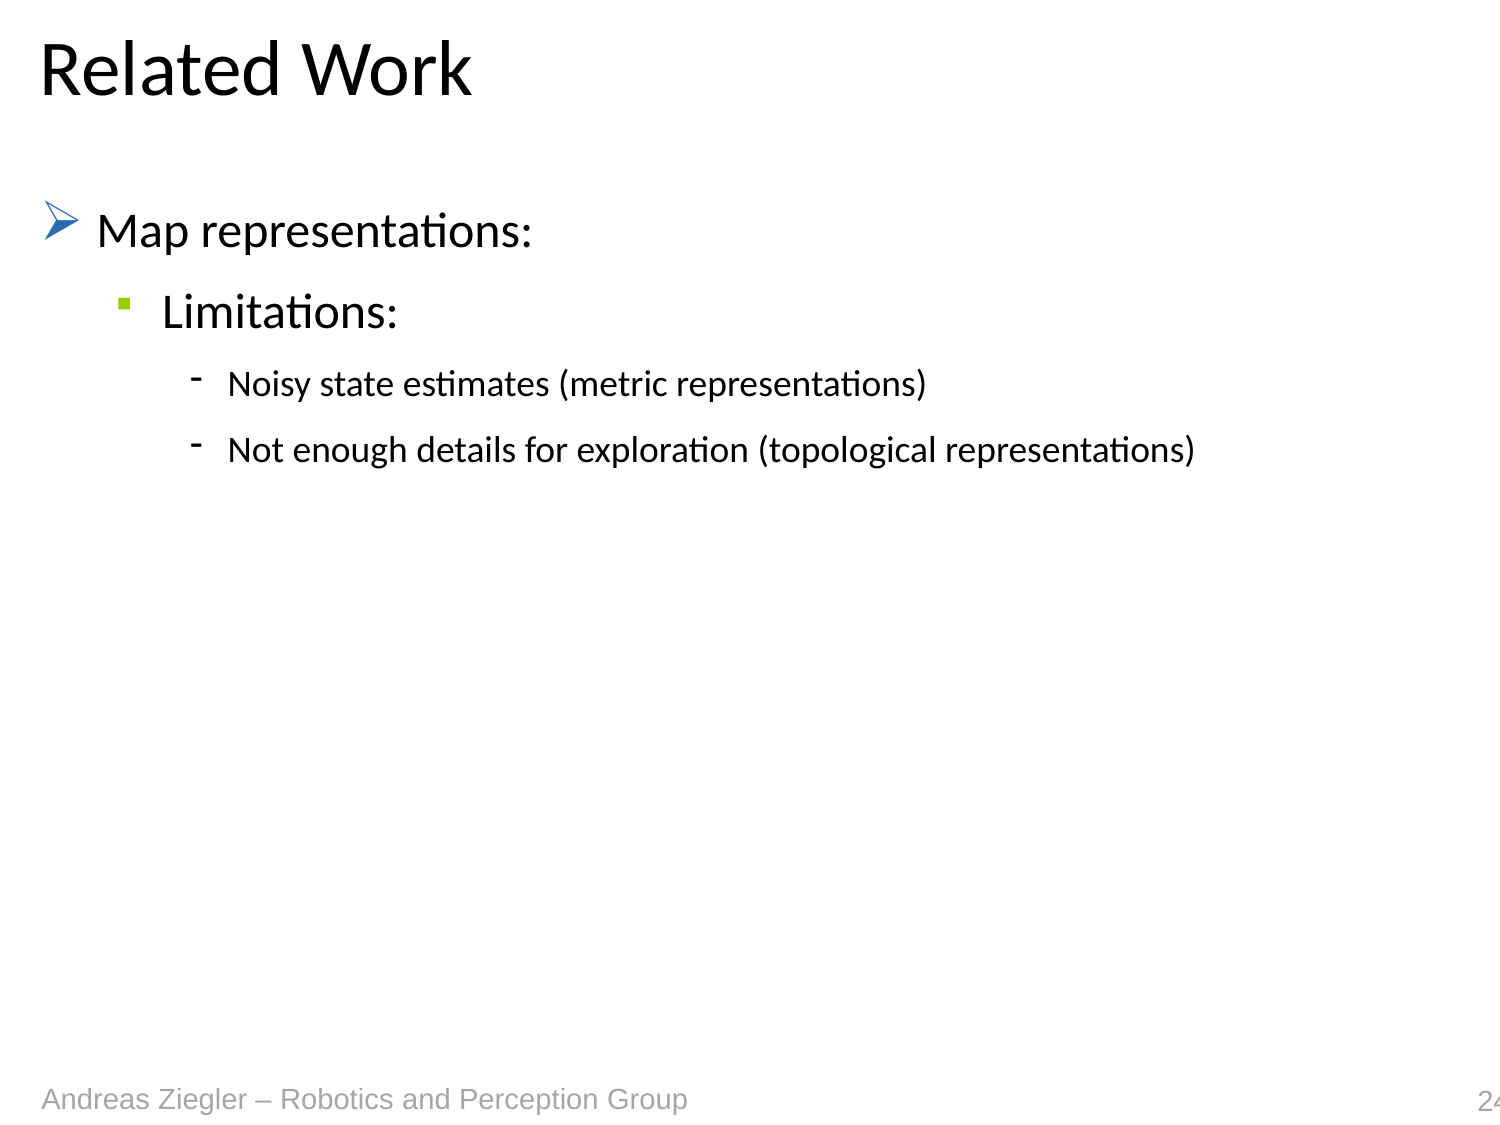

# Related Work
Map representations:
Limitations:
Noisy state estimates (metric representations)
Not enough details for exploration (topological representations)